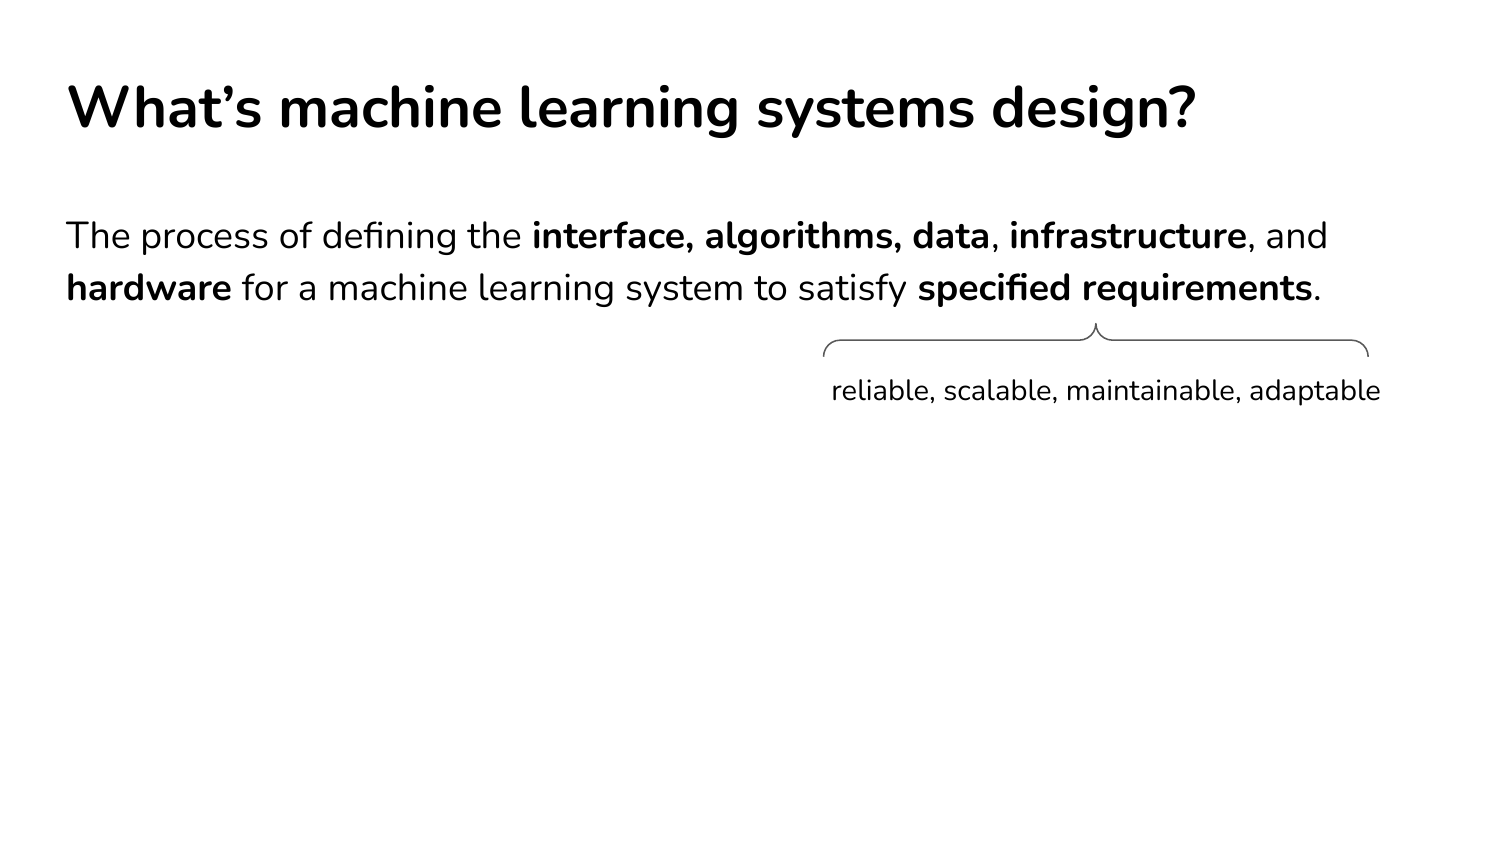

# What’s machine learning systems design?

The process of defining the interface, algorithms, data, infrastructure, and hardware for a machine learning system to satisfy specified requirements.
reliable, scalable, maintainable, adaptable